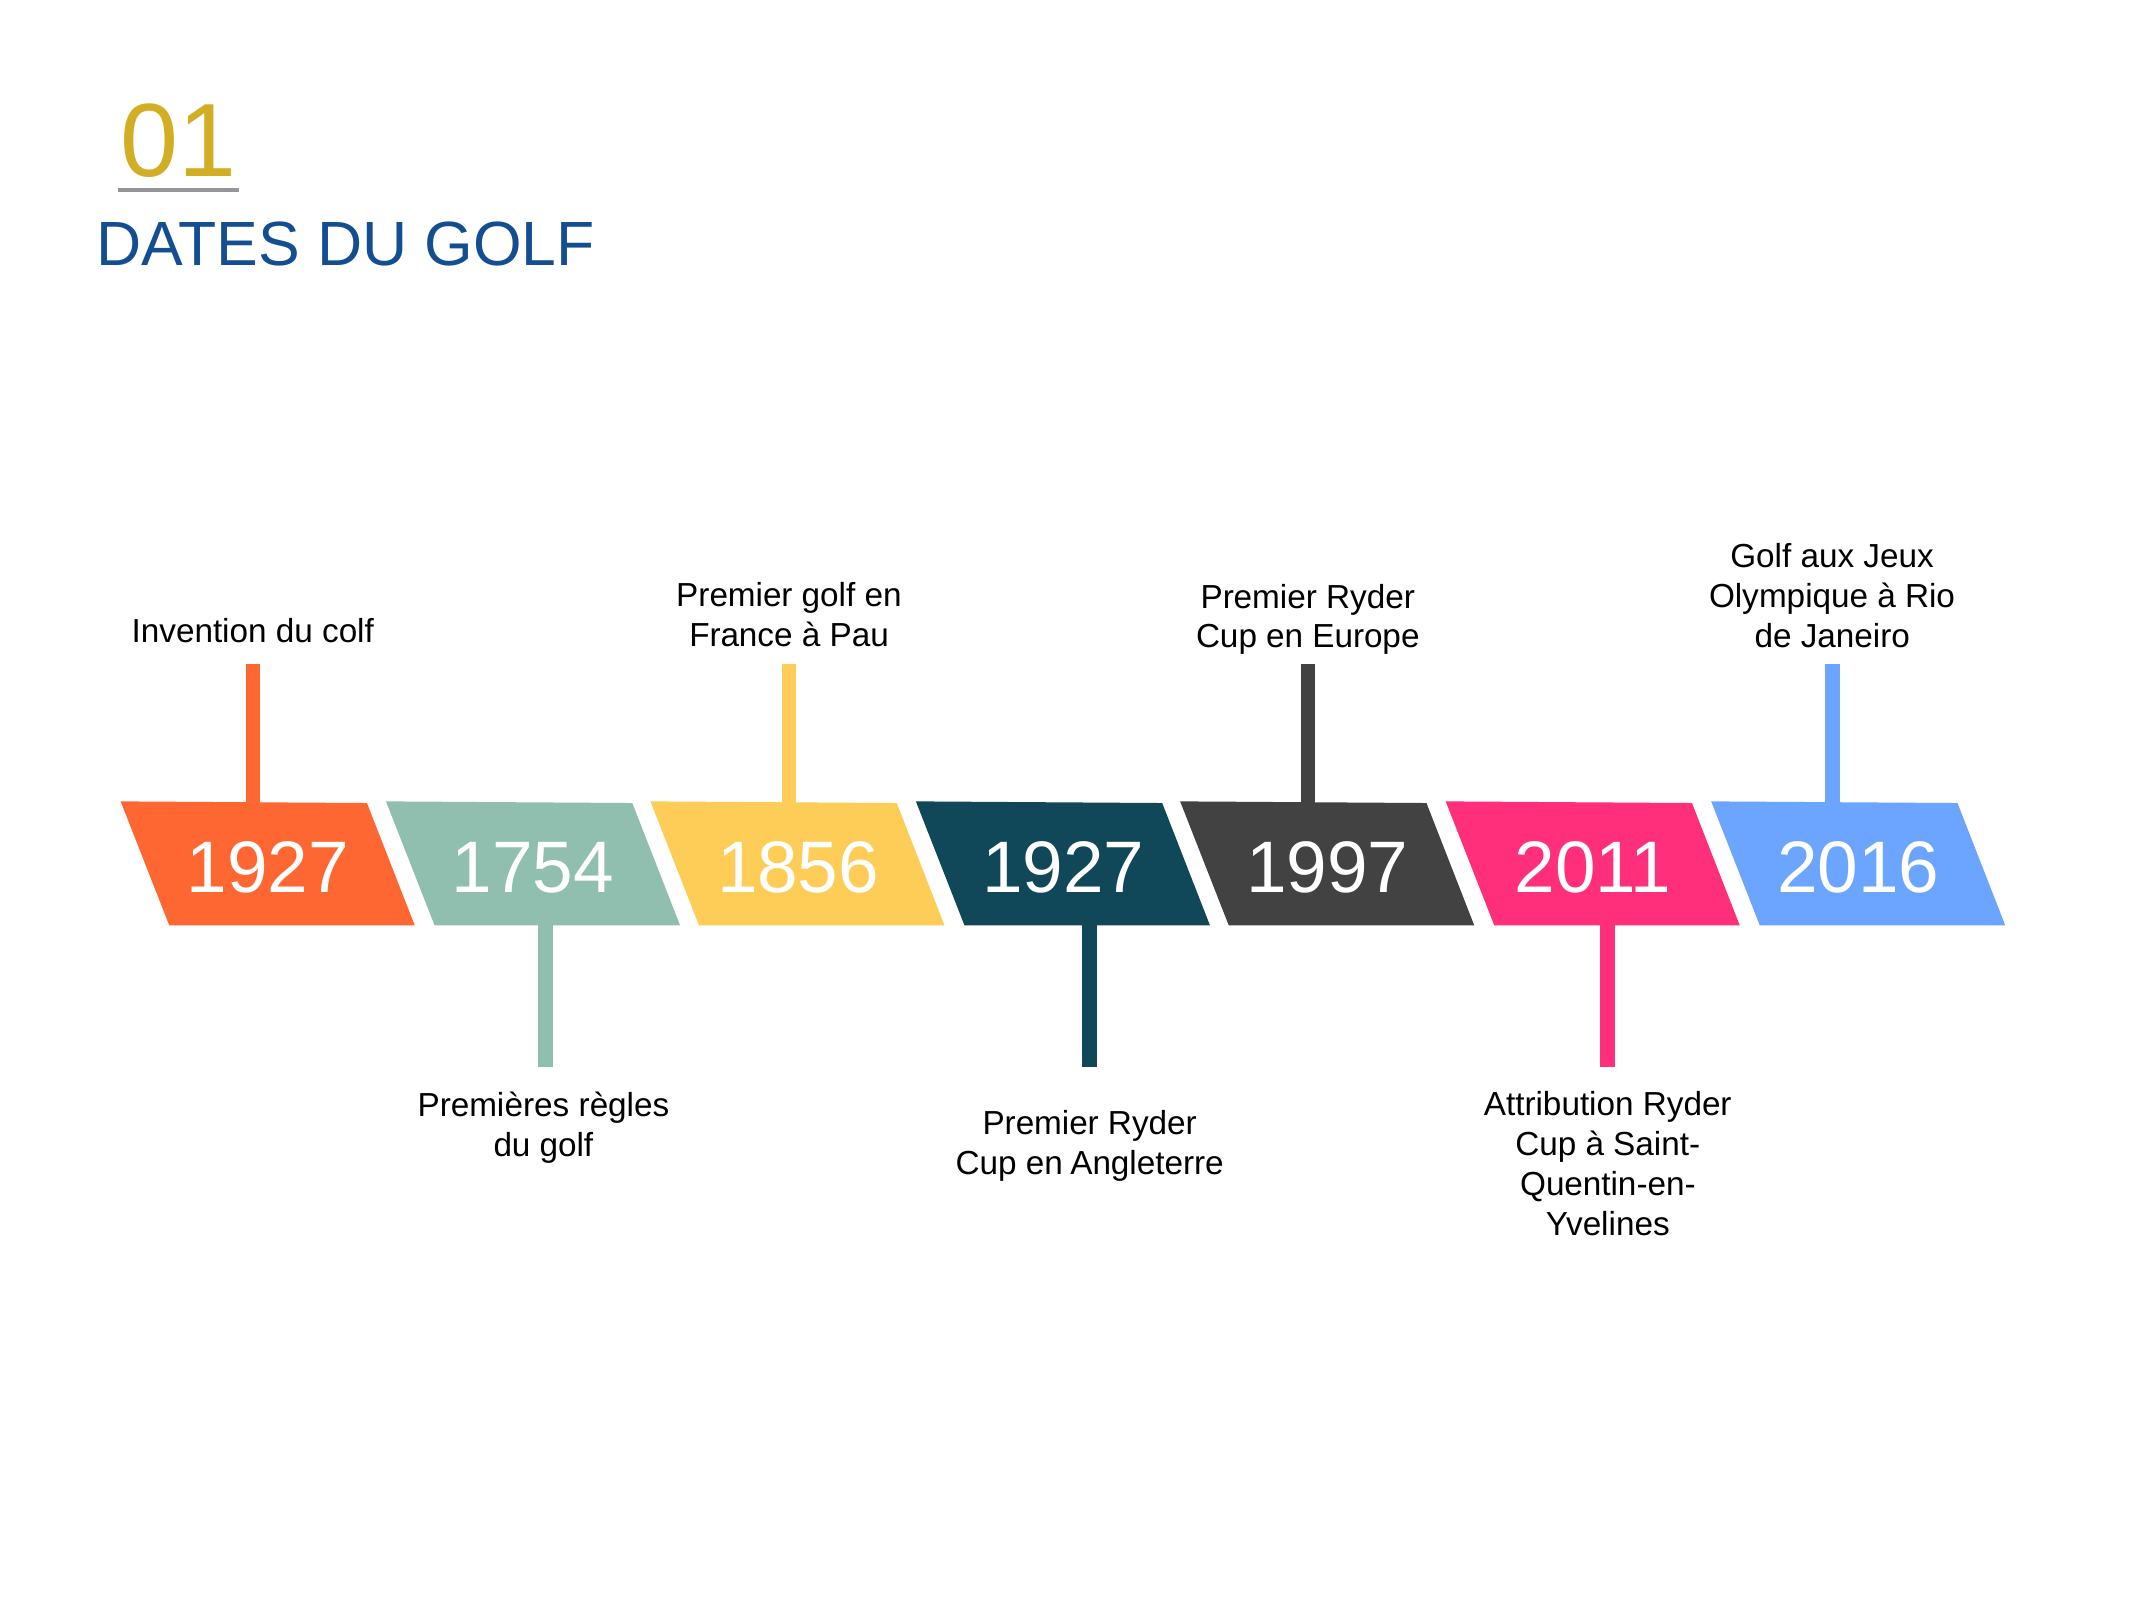

01

DATES DU GOLF
Golf aux Jeux Olympique à Rio de Janeiro
Premier golf en France à Pau
Premier Ryder Cup en Europe
Invention du colf

Premières règles du golf
Premier Ryder Cup en Angleterre
Attribution Ryder Cup à Saint-Quentin-en-Yvelines

1927
1754
1856
1927
1997
2011
2016